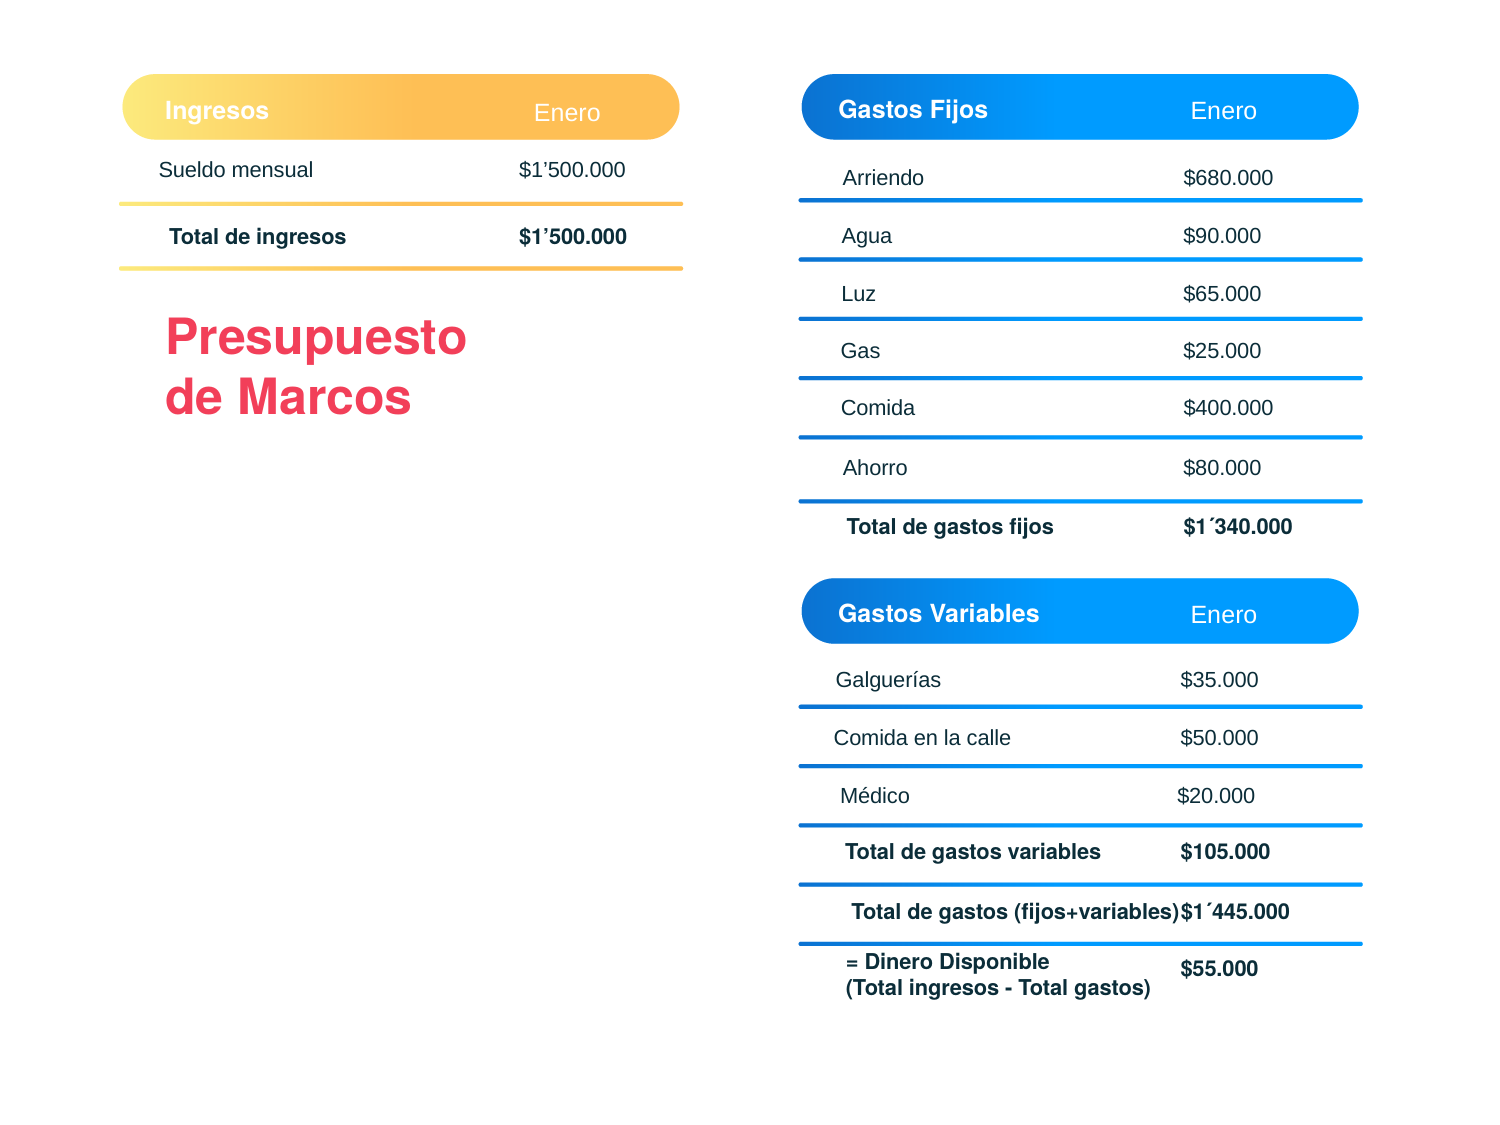

Gastos Fijos
Ingresos
Enero
Enero
Sueldo mensual
$1’500.000
Arriendo
$680.000
Agua
$90.000
Total de ingresos
$1’500.000
Luz
$65.000
Presupuesto
de Marcos
Gas
$25.000
Comida
$400.000
Ahorro
$80.000
Total de gastos fijos
$1´340.000
Gastos Variables
Enero
Galguerías
$35.000
Comida en la calle
$50.000
Médico
$20.000
Total de gastos variables
$105.000
Total de gastos (fijos+variables)
$1´445.000
= Dinero Disponible
(Total ingresos - Total gastos)
$55.000